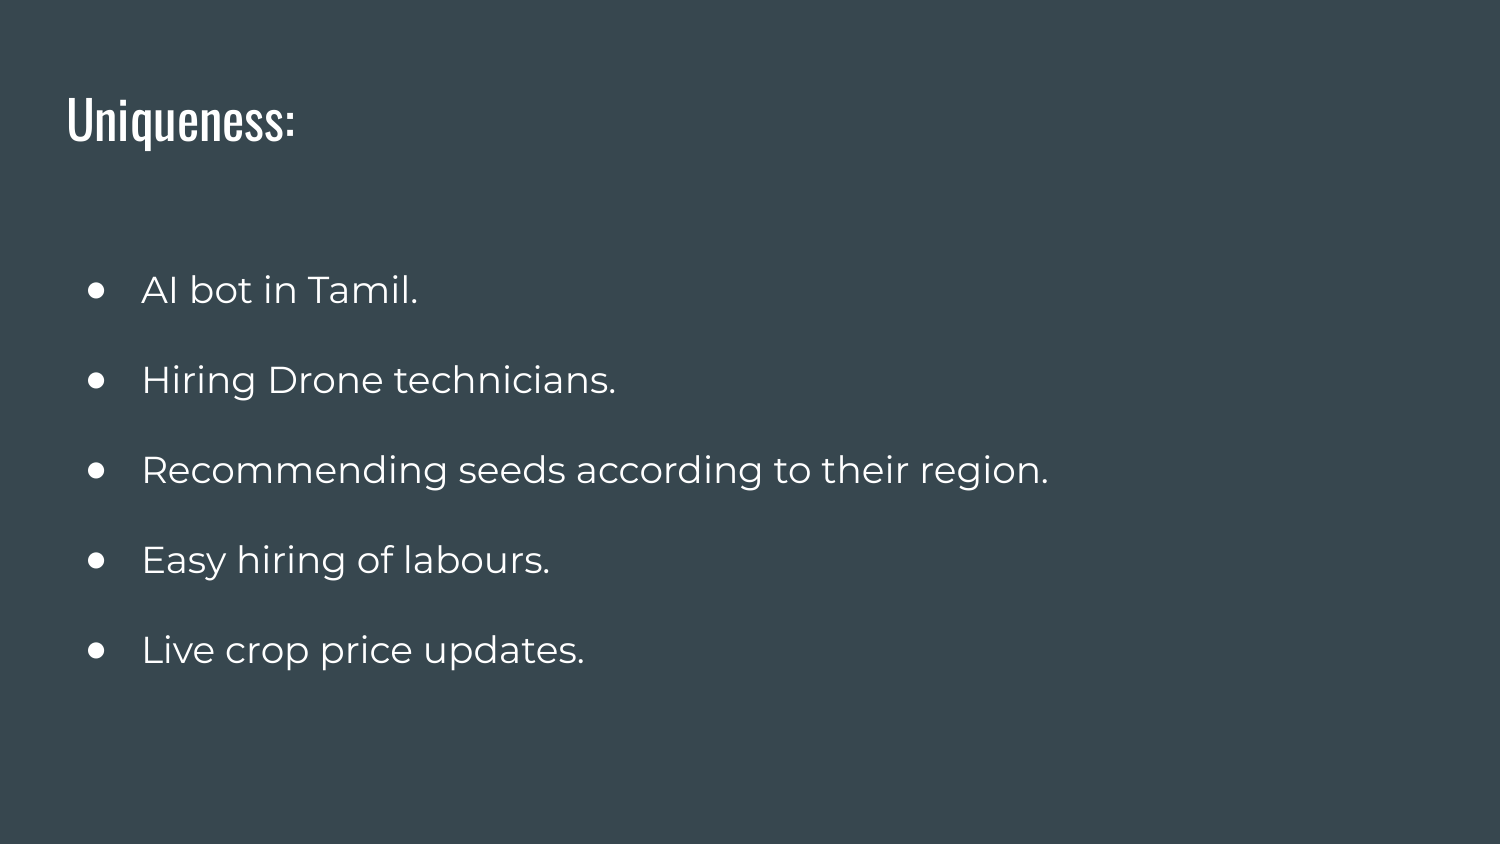

# Uniqueness:
AI bot in Tamil.
Hiring Drone technicians.
Recommending seeds according to their region.
Easy hiring of labours.
Live crop price updates.